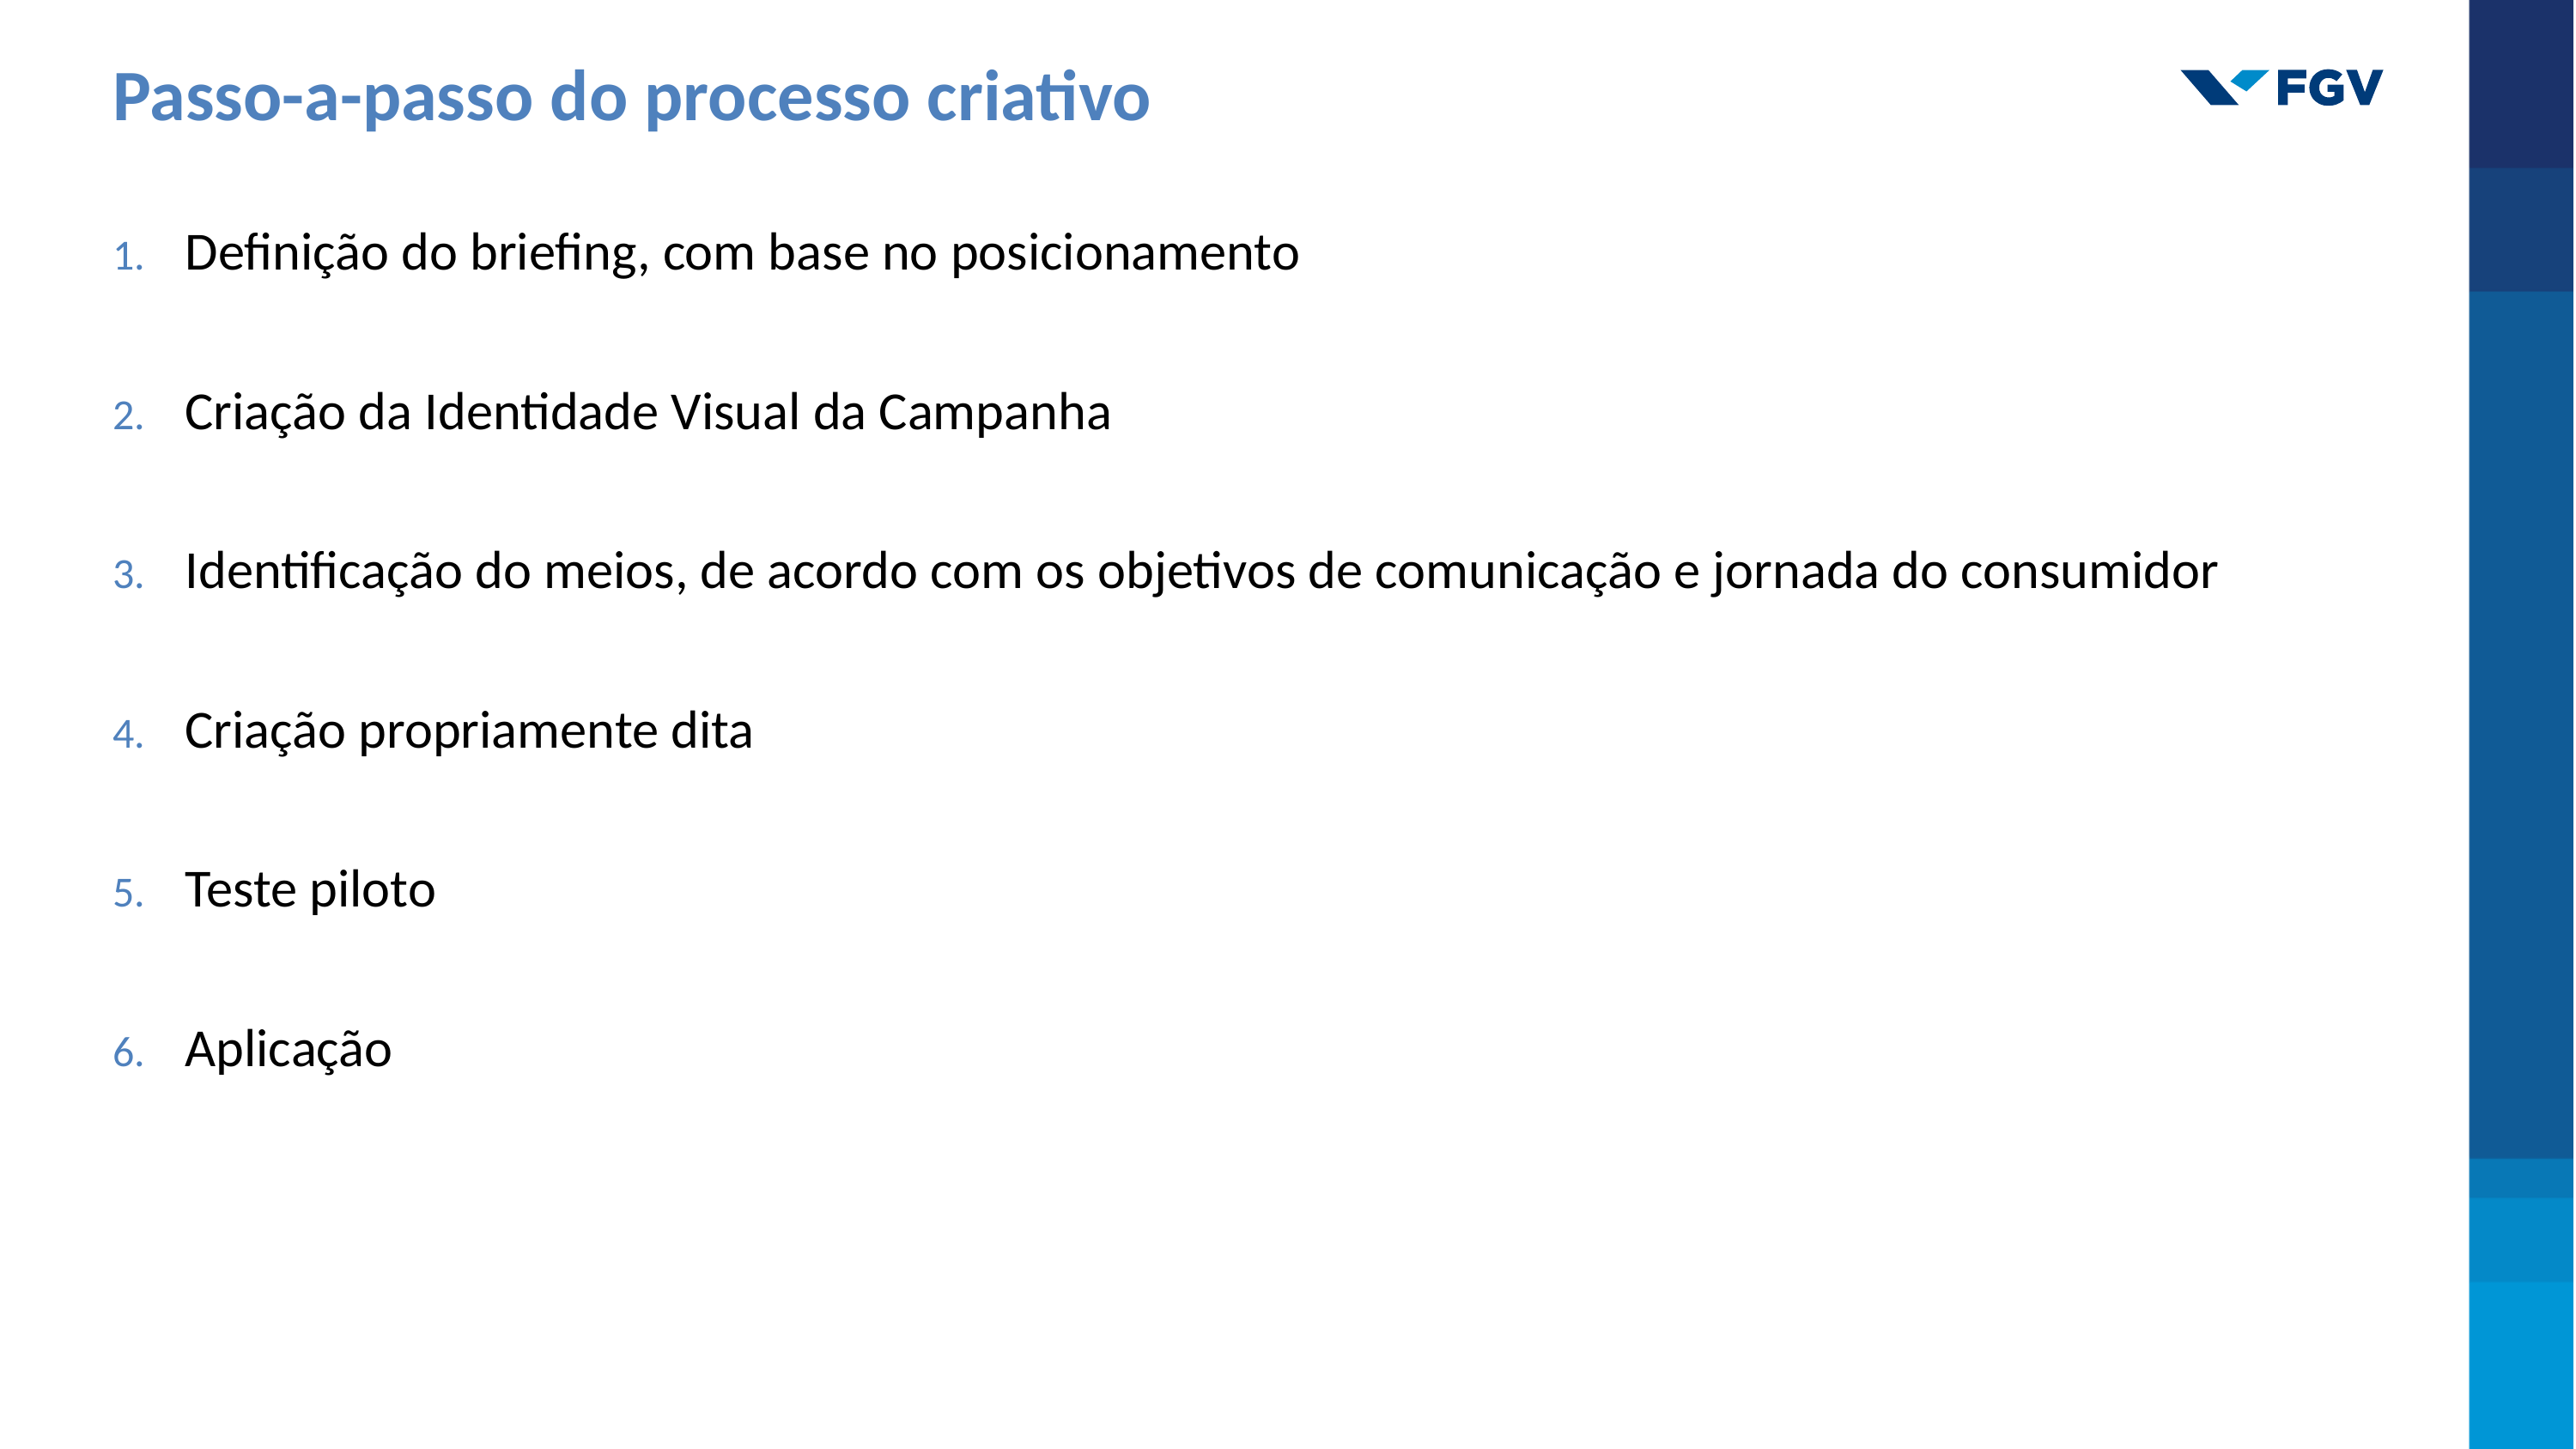

Passo-a-passo do processo criativo
Definição do briefing, com base no posicionamento

Criação da Identidade Visual da Campanha

Identificação do meios, de acordo com os objetivos de comunicação e jornada do consumidor

Criação propriamente dita

Teste piloto

Aplicação